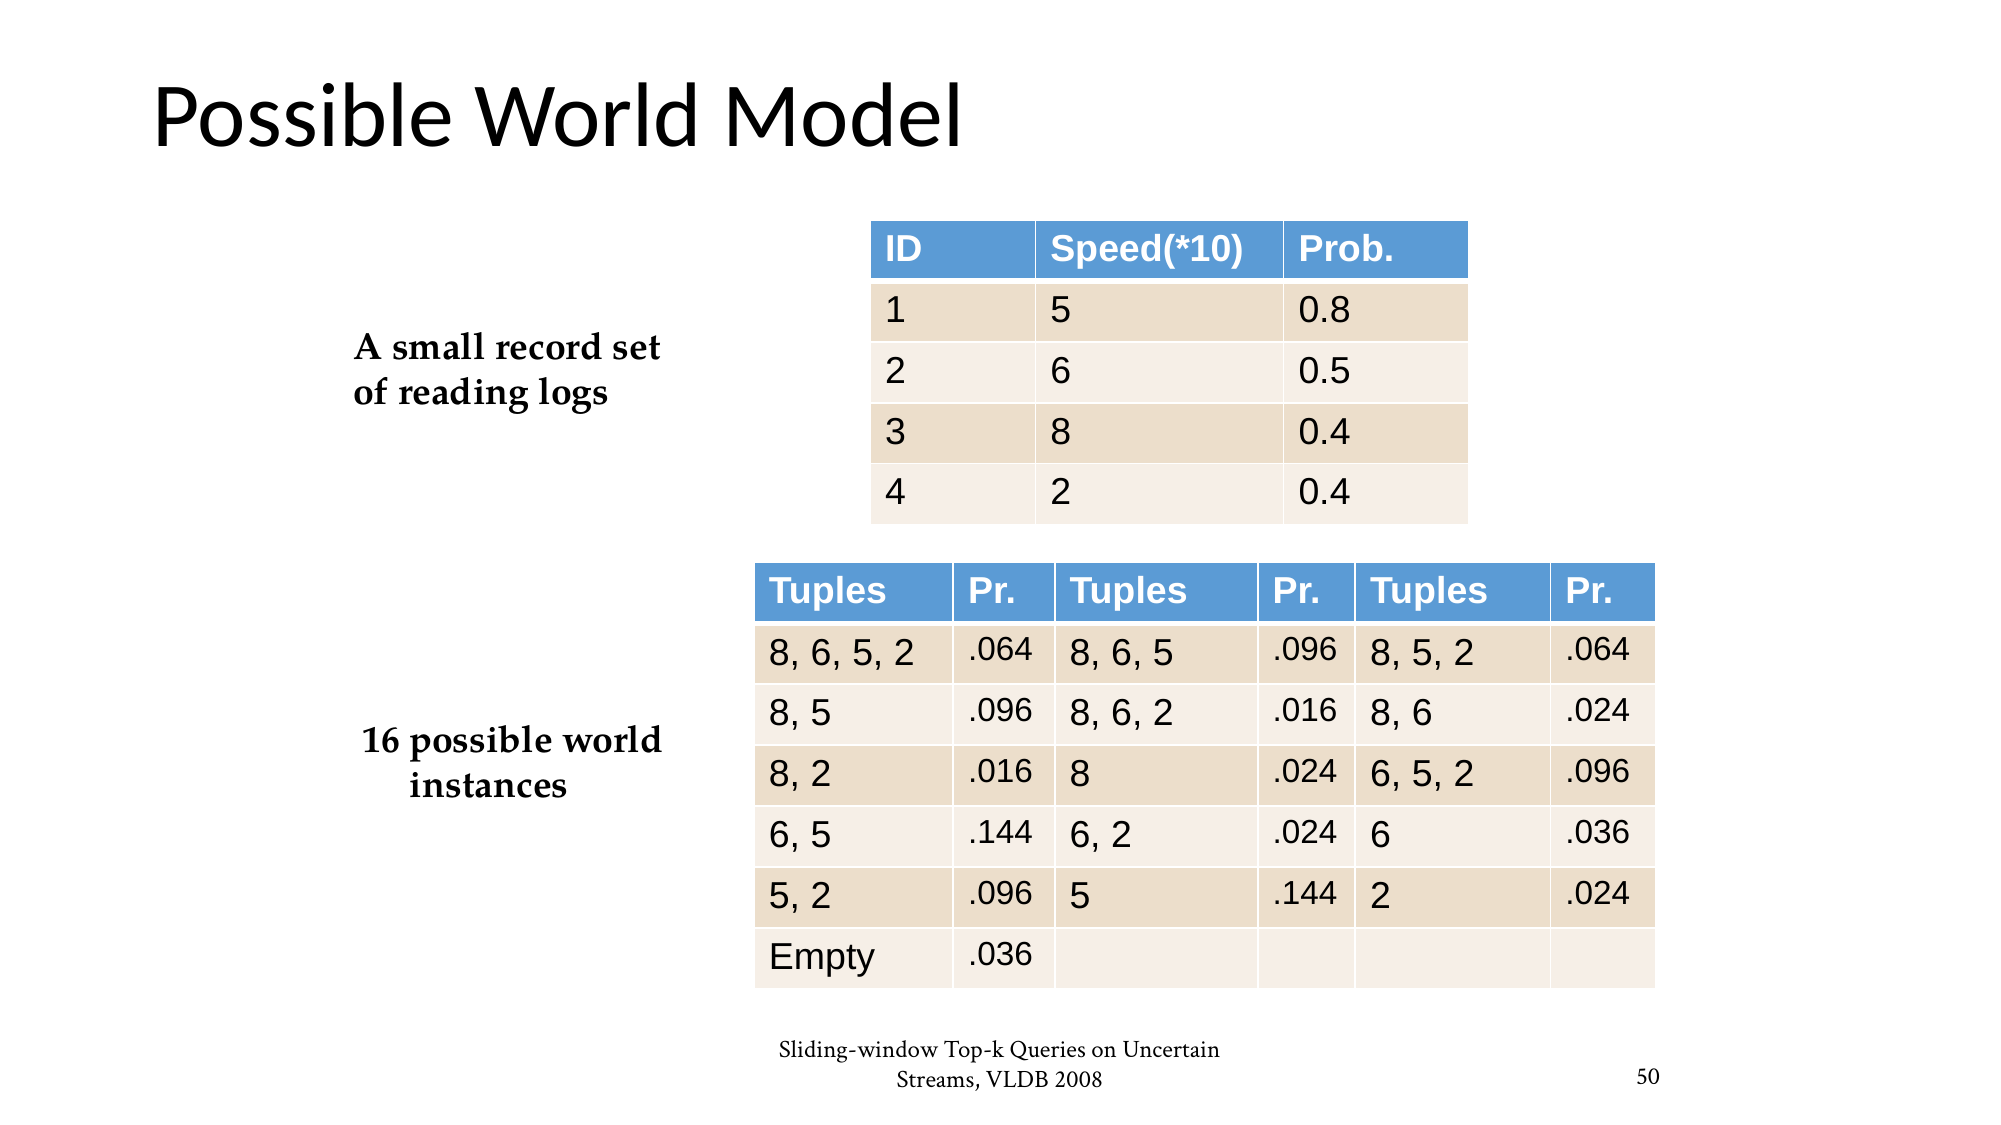

# Possible World Model
| ID | Speed(\*10) | Prob. |
| --- | --- | --- |
| 1 | 5 | 0.8 |
| 2 | 6 | 0.5 |
| 3 | 8 | 0.4 |
| 4 | 2 | 0.4 |
A small record set
of reading logs
| Tuples | Pr. | Tuples | Pr. | Tuples | Pr. |
| --- | --- | --- | --- | --- | --- |
| 8, 6, 5, 2 | .064 | 8, 6, 5 | .096 | 8, 5, 2 | .064 |
| 8, 5 | .096 | 8, 6, 2 | .016 | 8, 6 | .024 |
| 8, 2 | .016 | 8 | .024 | 6, 5, 2 | .096 |
| 6, 5 | .144 | 6, 2 | .024 | 6 | .036 |
| 5, 2 | .096 | 5 | .144 | 2 | .024 |
| Empty | .036 |  |  |  |  |
16 possible world
     instances
50
Sliding-window Top-k Queries on Uncertain Streams, VLDB 2008
50